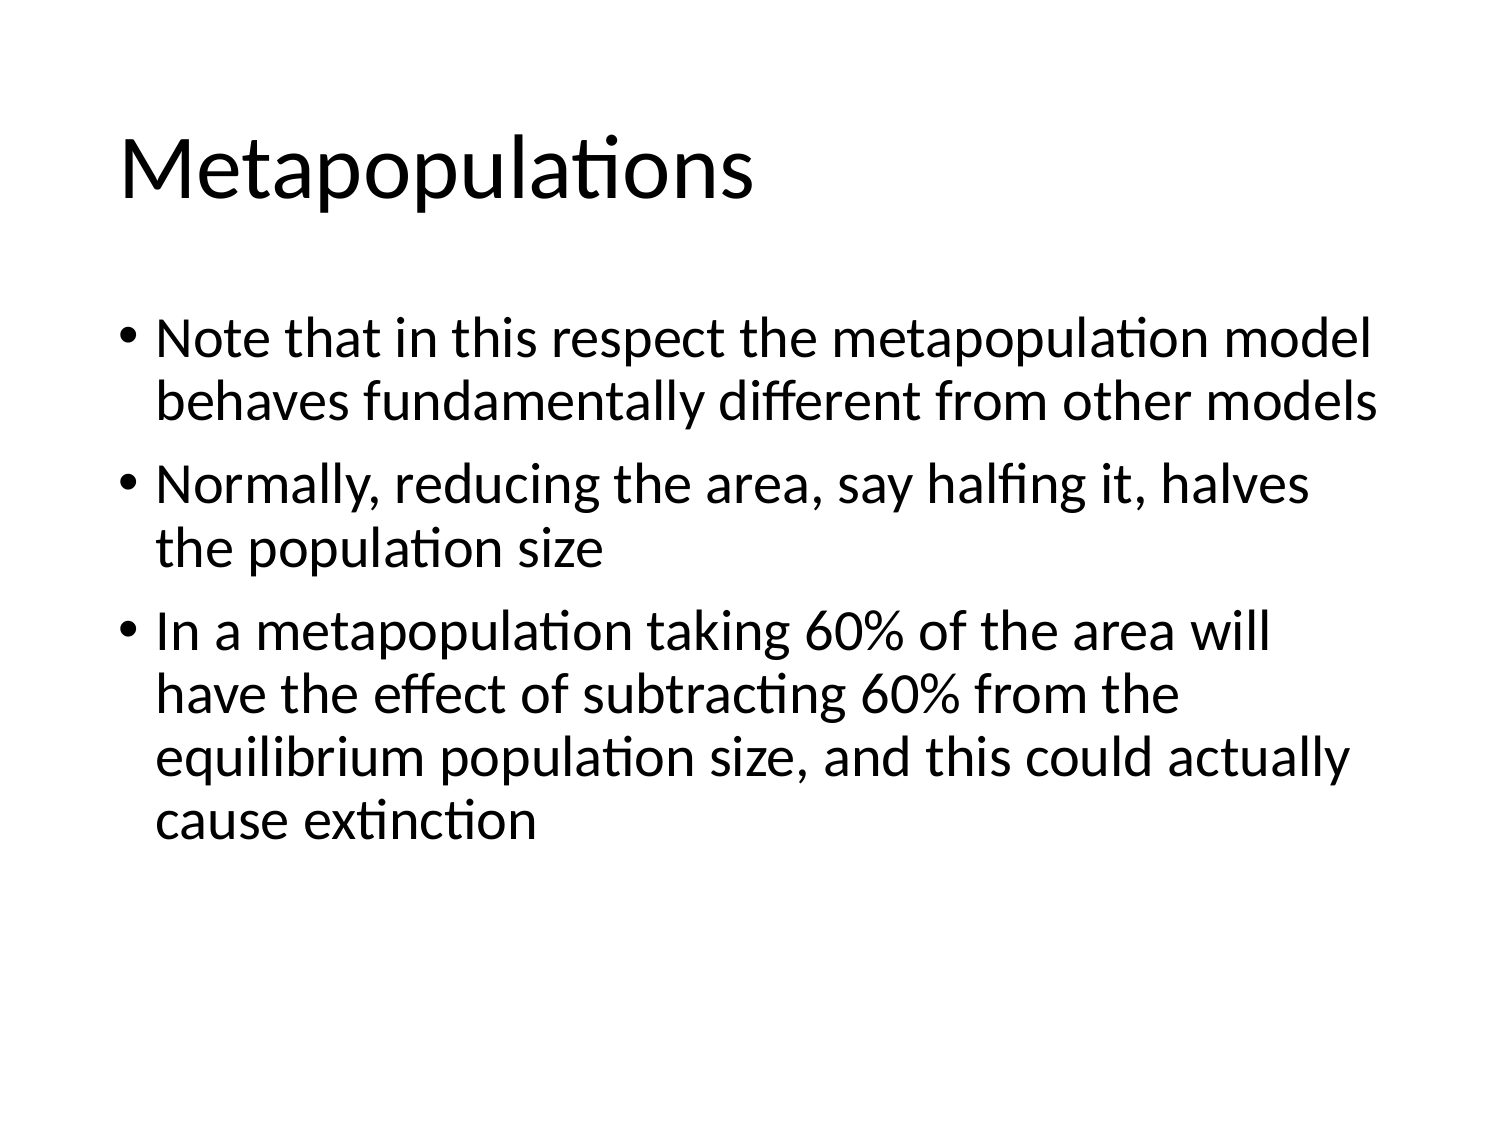

# Metapopulations
Note that in this respect the metapopulation model behaves fundamentally different from other models
Normally, reducing the area, say halfing it, halves the population size
In a metapopulation taking 60% of the area will have the effect of subtracting 60% from the equilibrium population size, and this could actually cause extinction